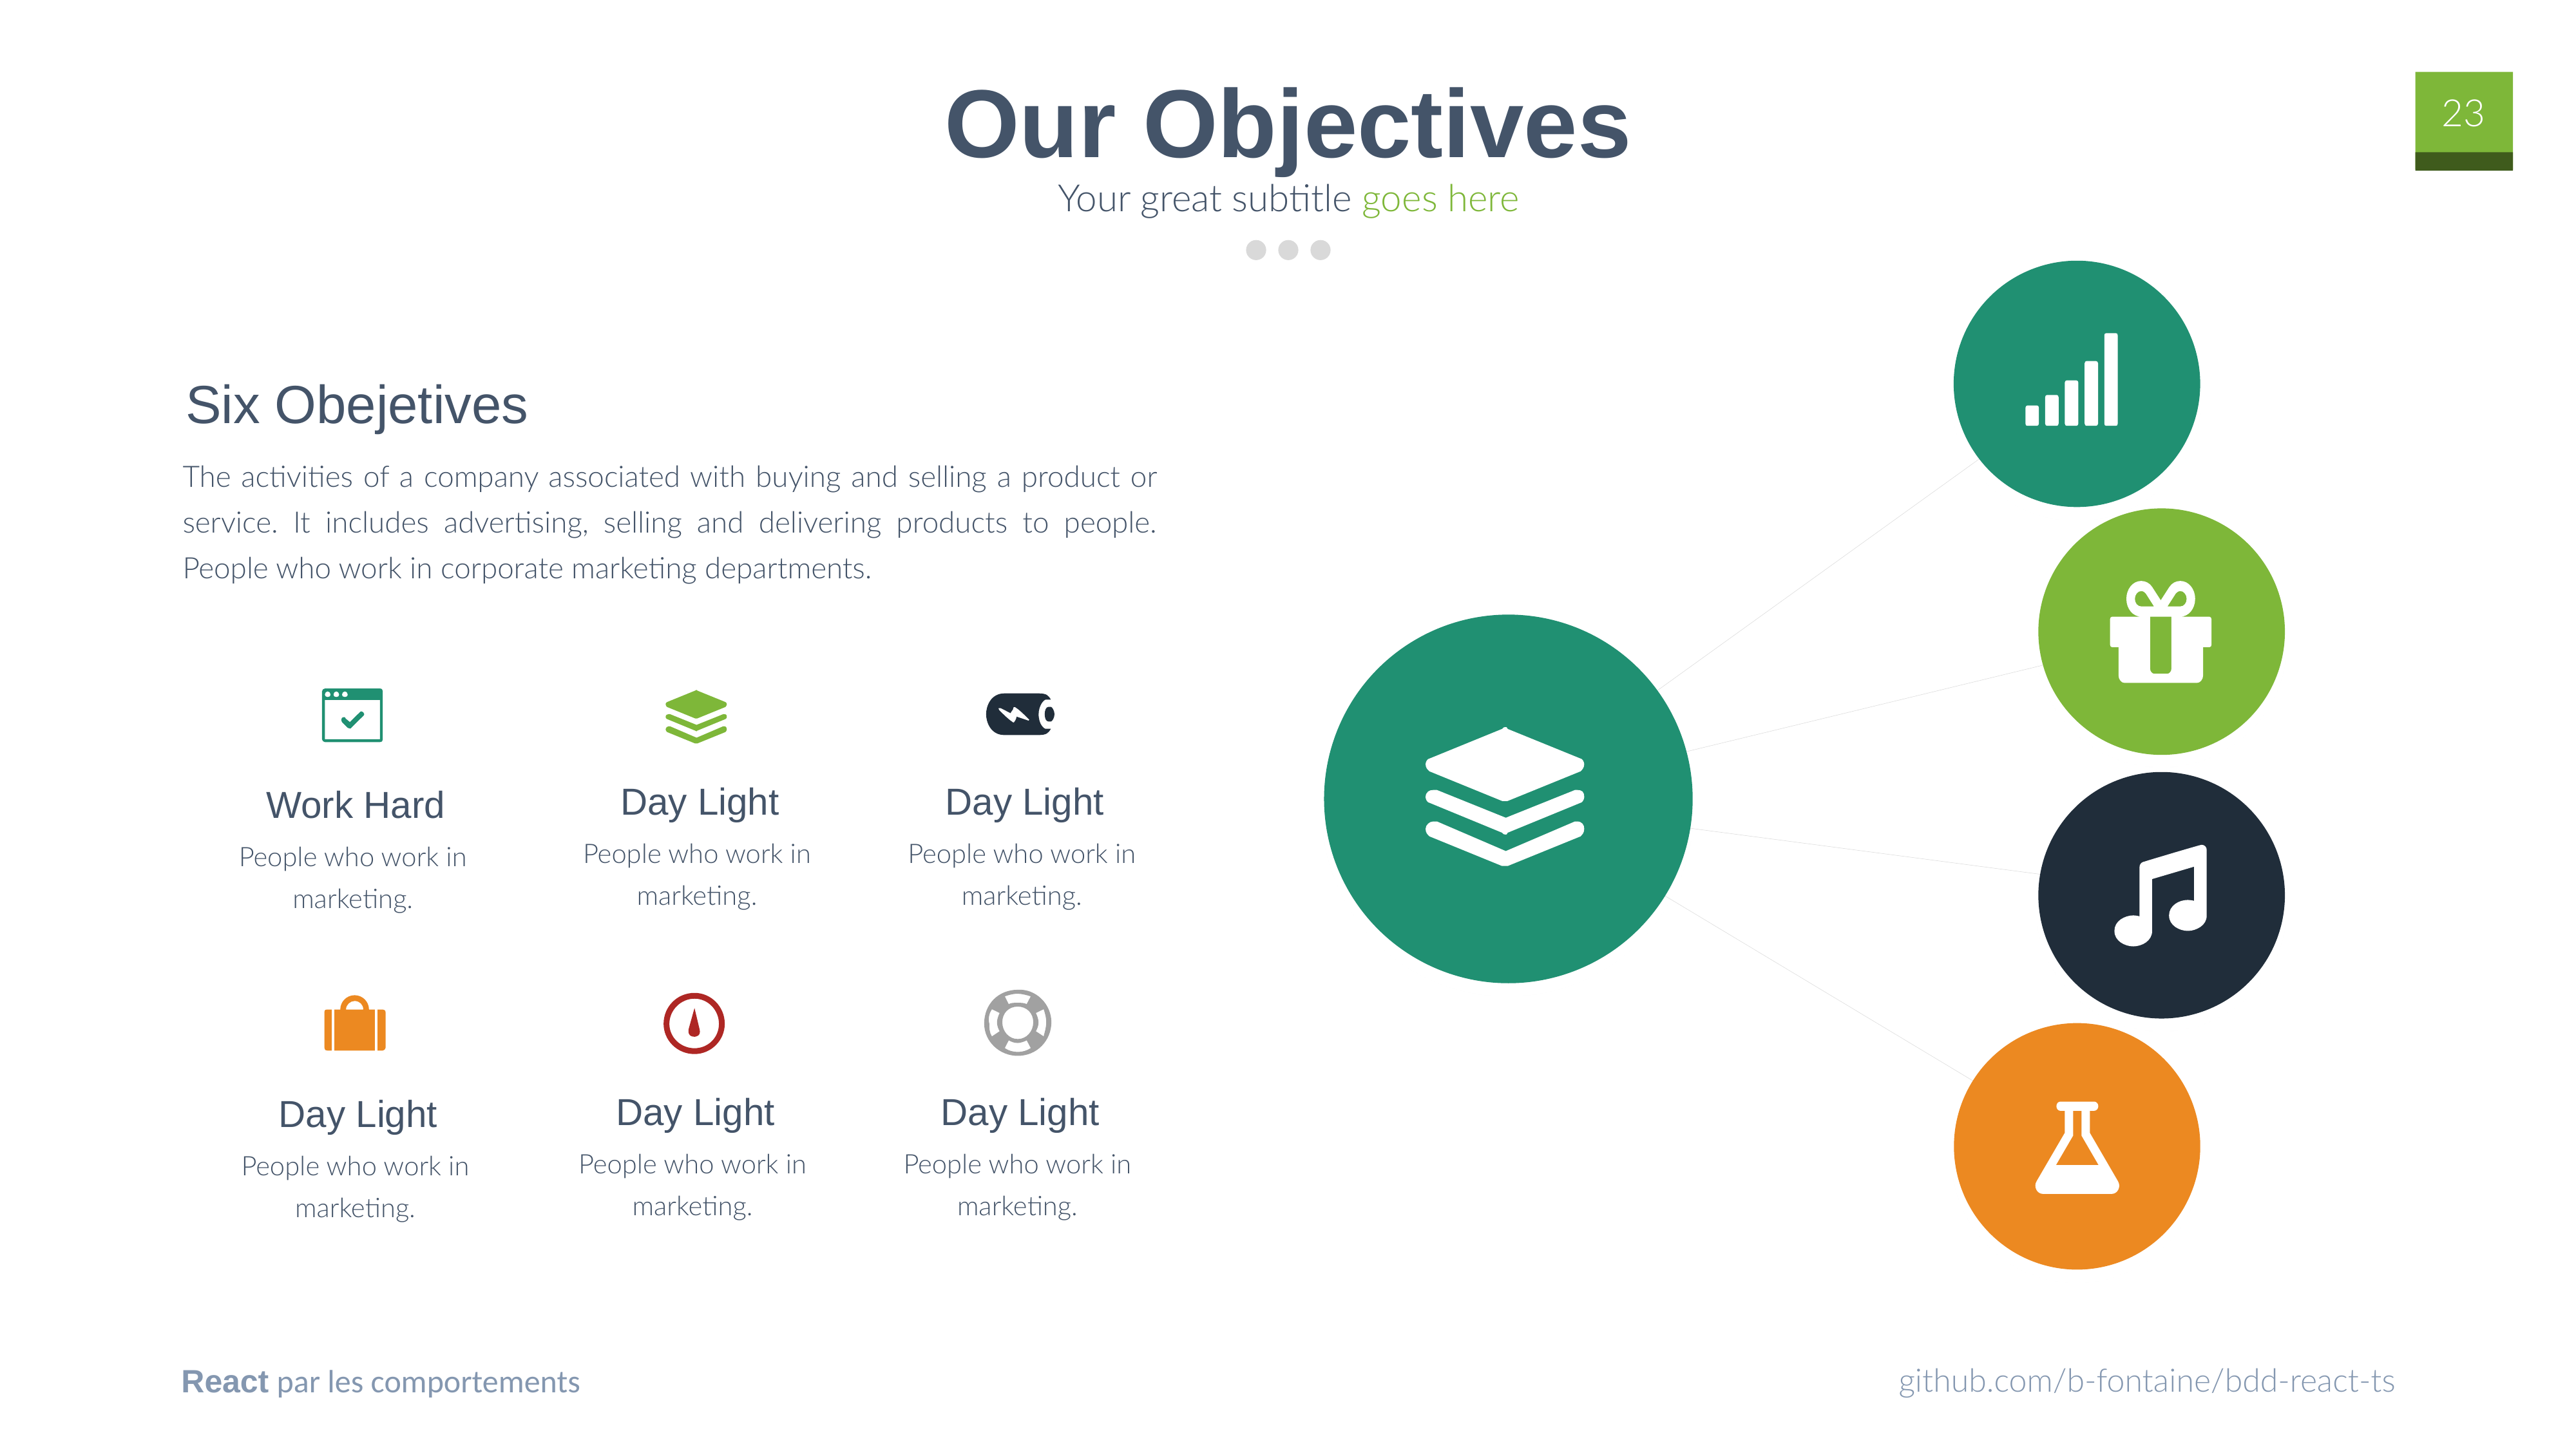

Our Objectives
Your great subtitle goes here

Six Obejetives

The activities of a company associated with buying and selling a product or service. It includes advertising, selling and delivering products to people. People who work in corporate marketing departments.

Day Light
Day Light
Work Hard

People who work in marketing.
People who work in marketing.
People who work in marketing.

Day Light
Day Light
Day Light

People who work in marketing.
People who work in marketing.
People who work in marketing.